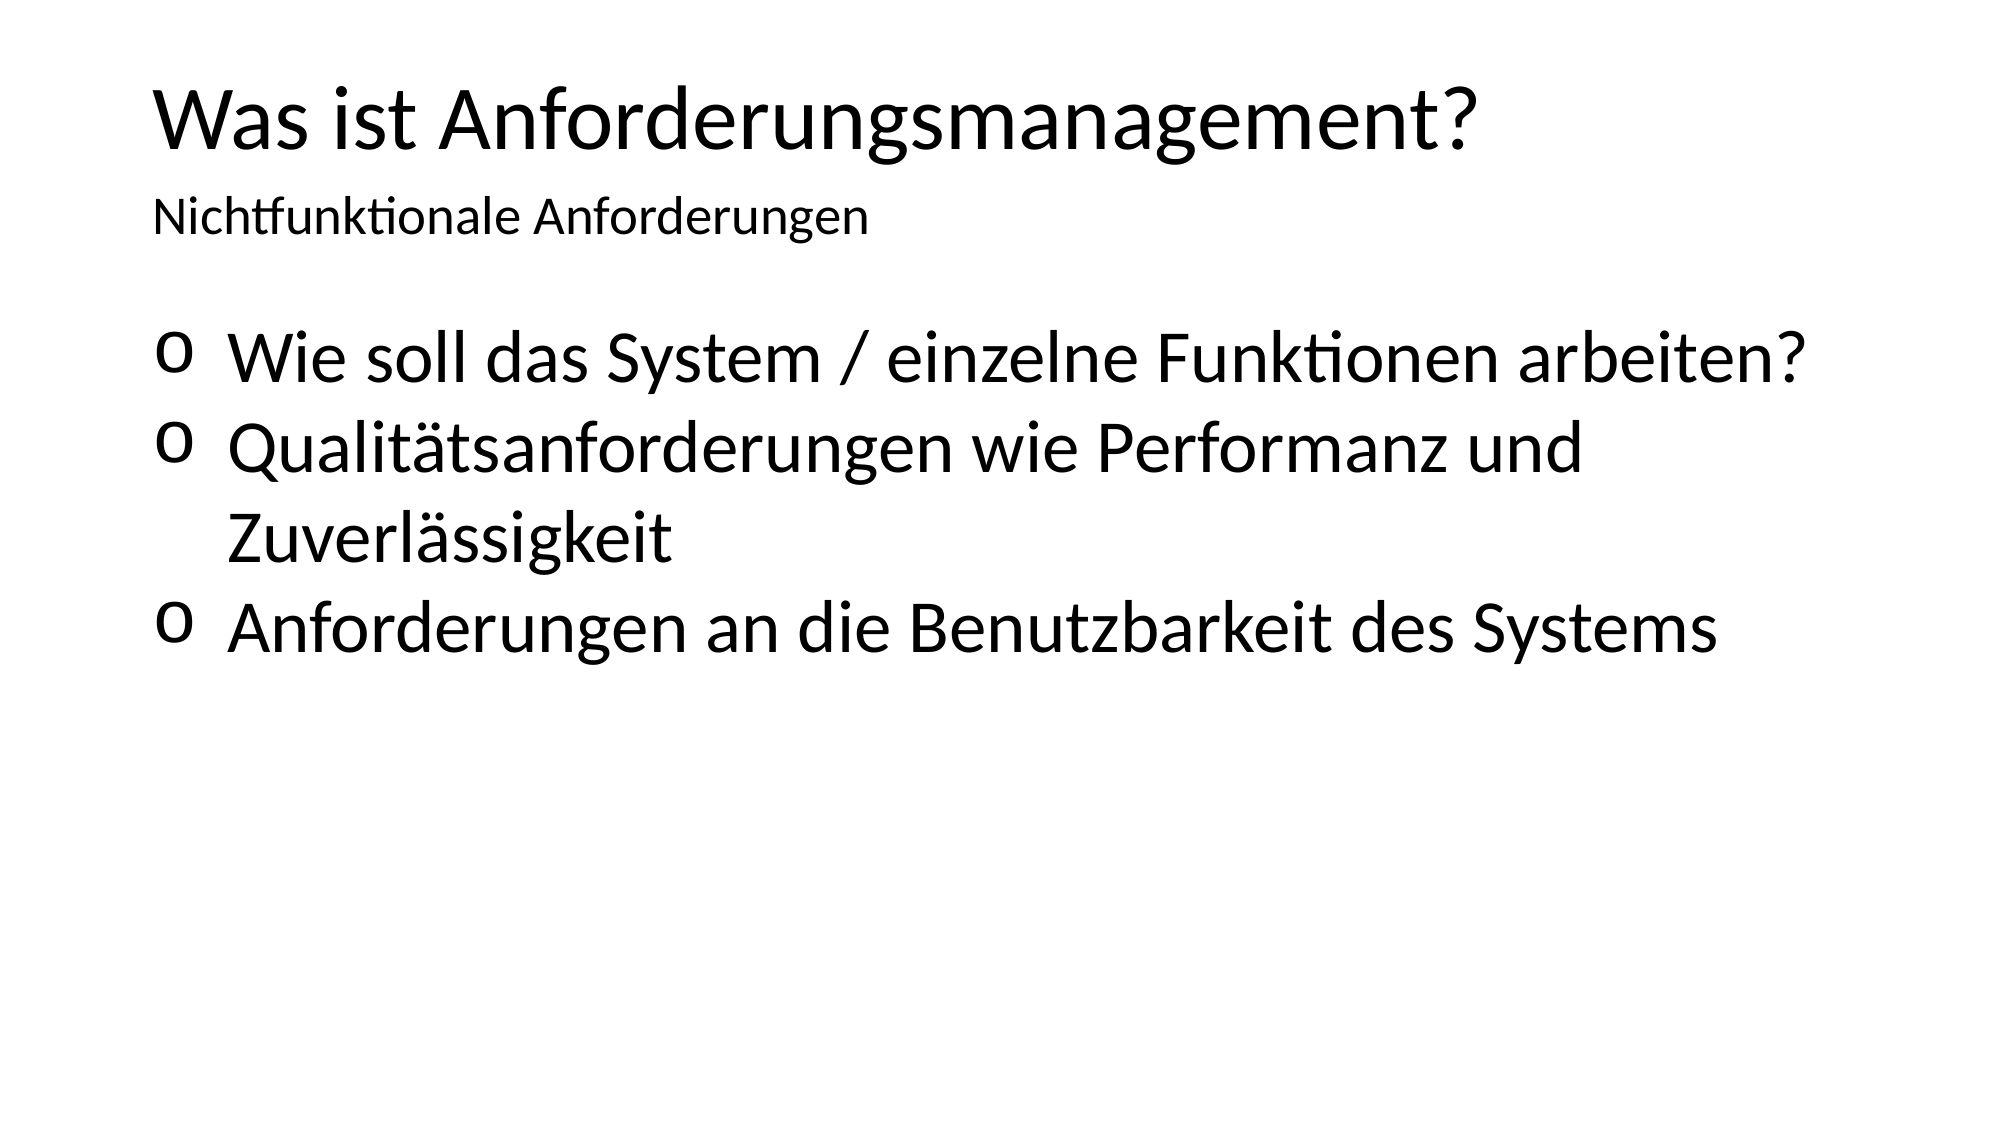

# Was ist Anforderungsmanagement?
Nichtfunktionale Anforderungen
Wie soll das System / einzelne Funktionen arbeiten?
Qualitätsanforderungen wie Performanz und Zuverlässigkeit
Anforderungen an die Benutzbarkeit des Systems